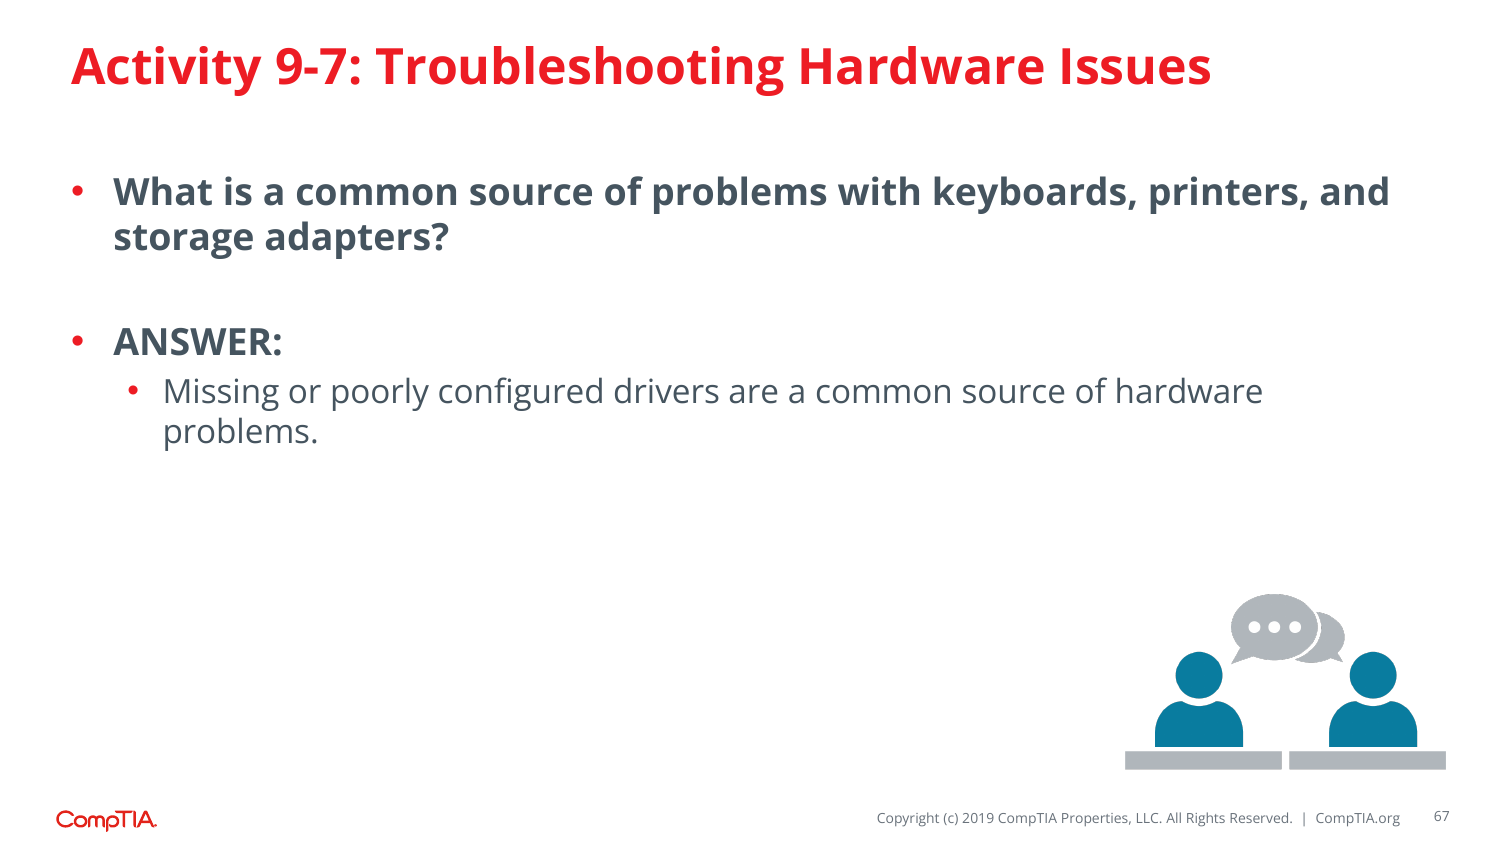

# Activity 9-7: Troubleshooting Hardware Issues
What is a common source of problems with keyboards, printers, and storage adapters?

ANSWER:
Missing or poorly configured drivers are a common source of hardware problems.

67